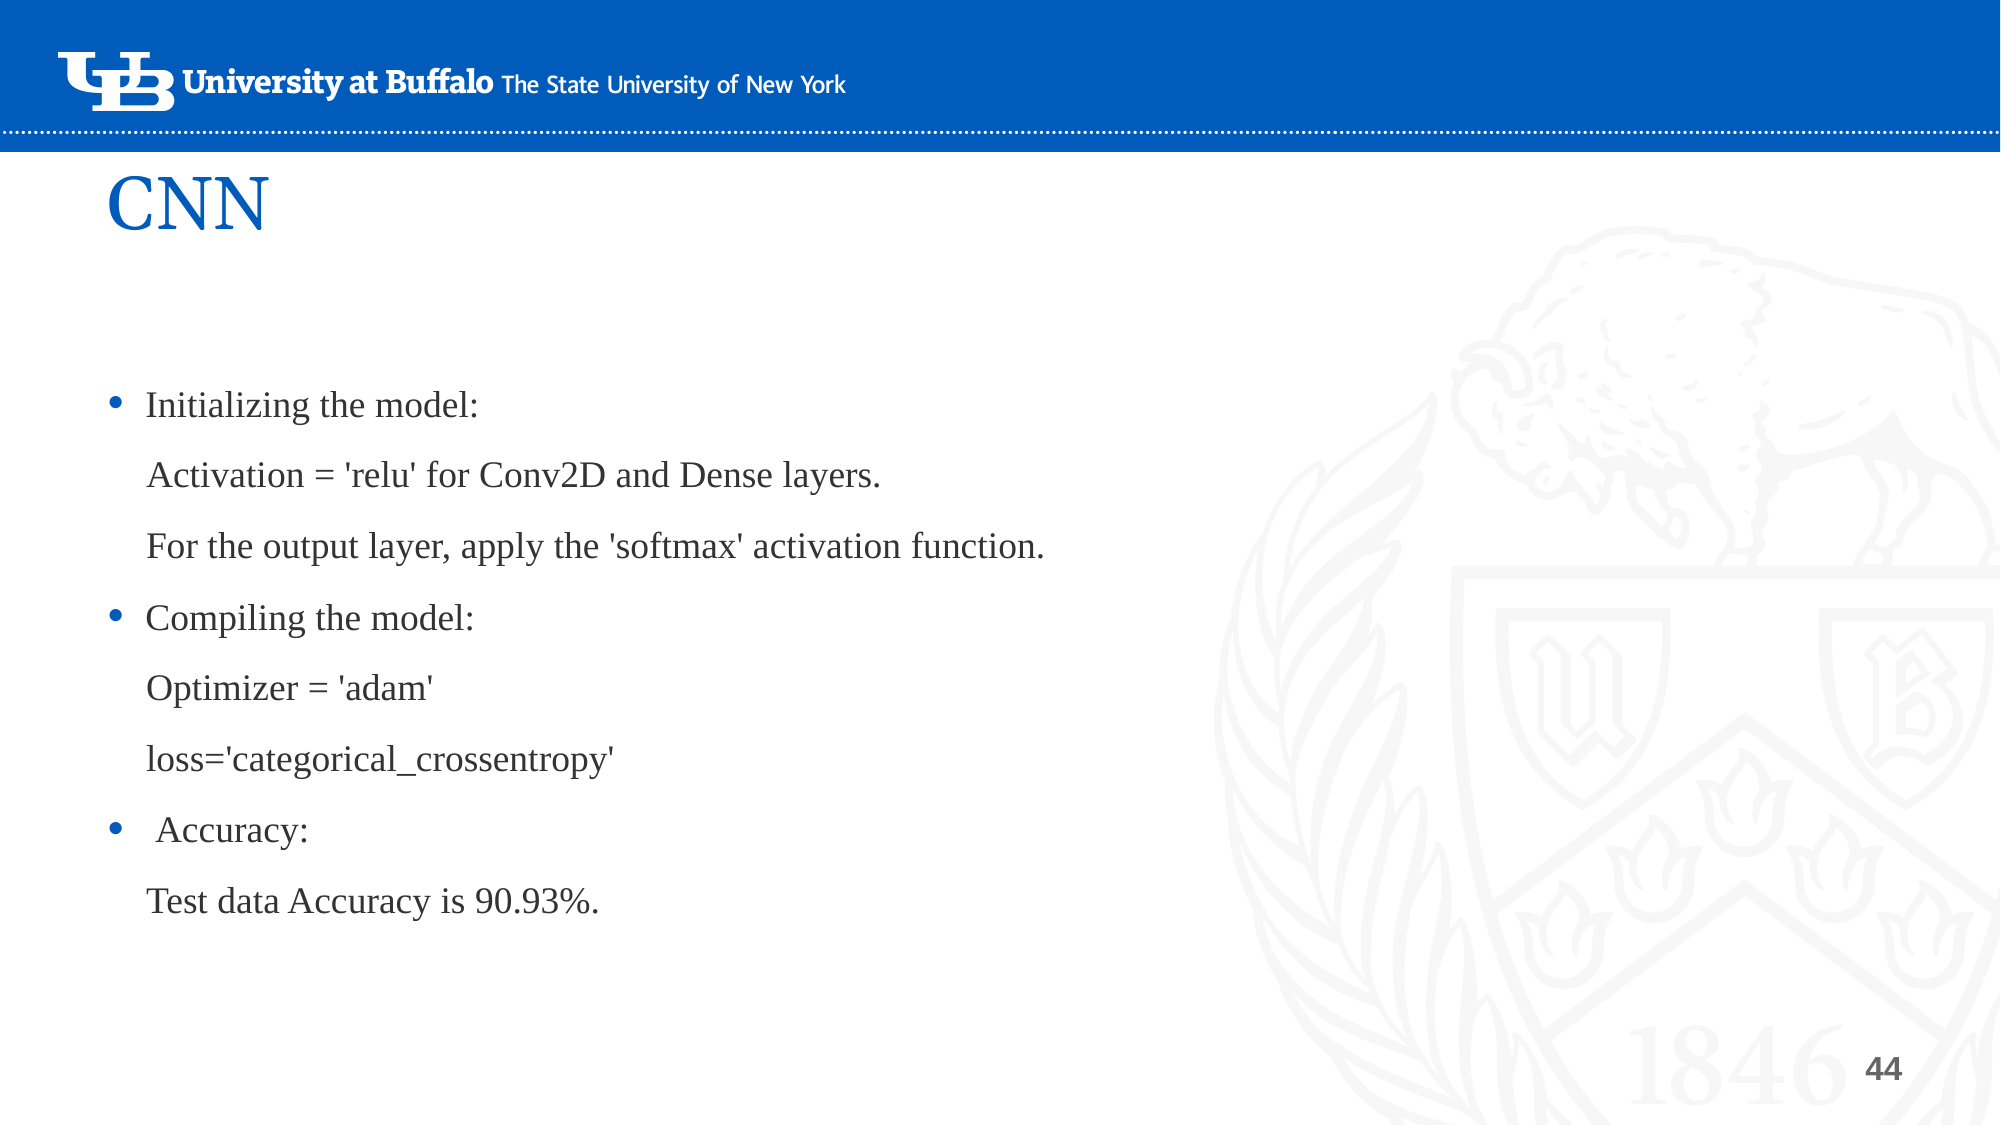

# CNN
Initializing the model:
    Activation = 'relu' for Conv2D and Dense layers.
    For the output layer, apply the 'softmax' activation function.
Compiling the model:
    Optimizer = 'adam'
    loss='categorical_crossentropy'
Accuracy:
    Test data Accuracy is 90.93%.

44